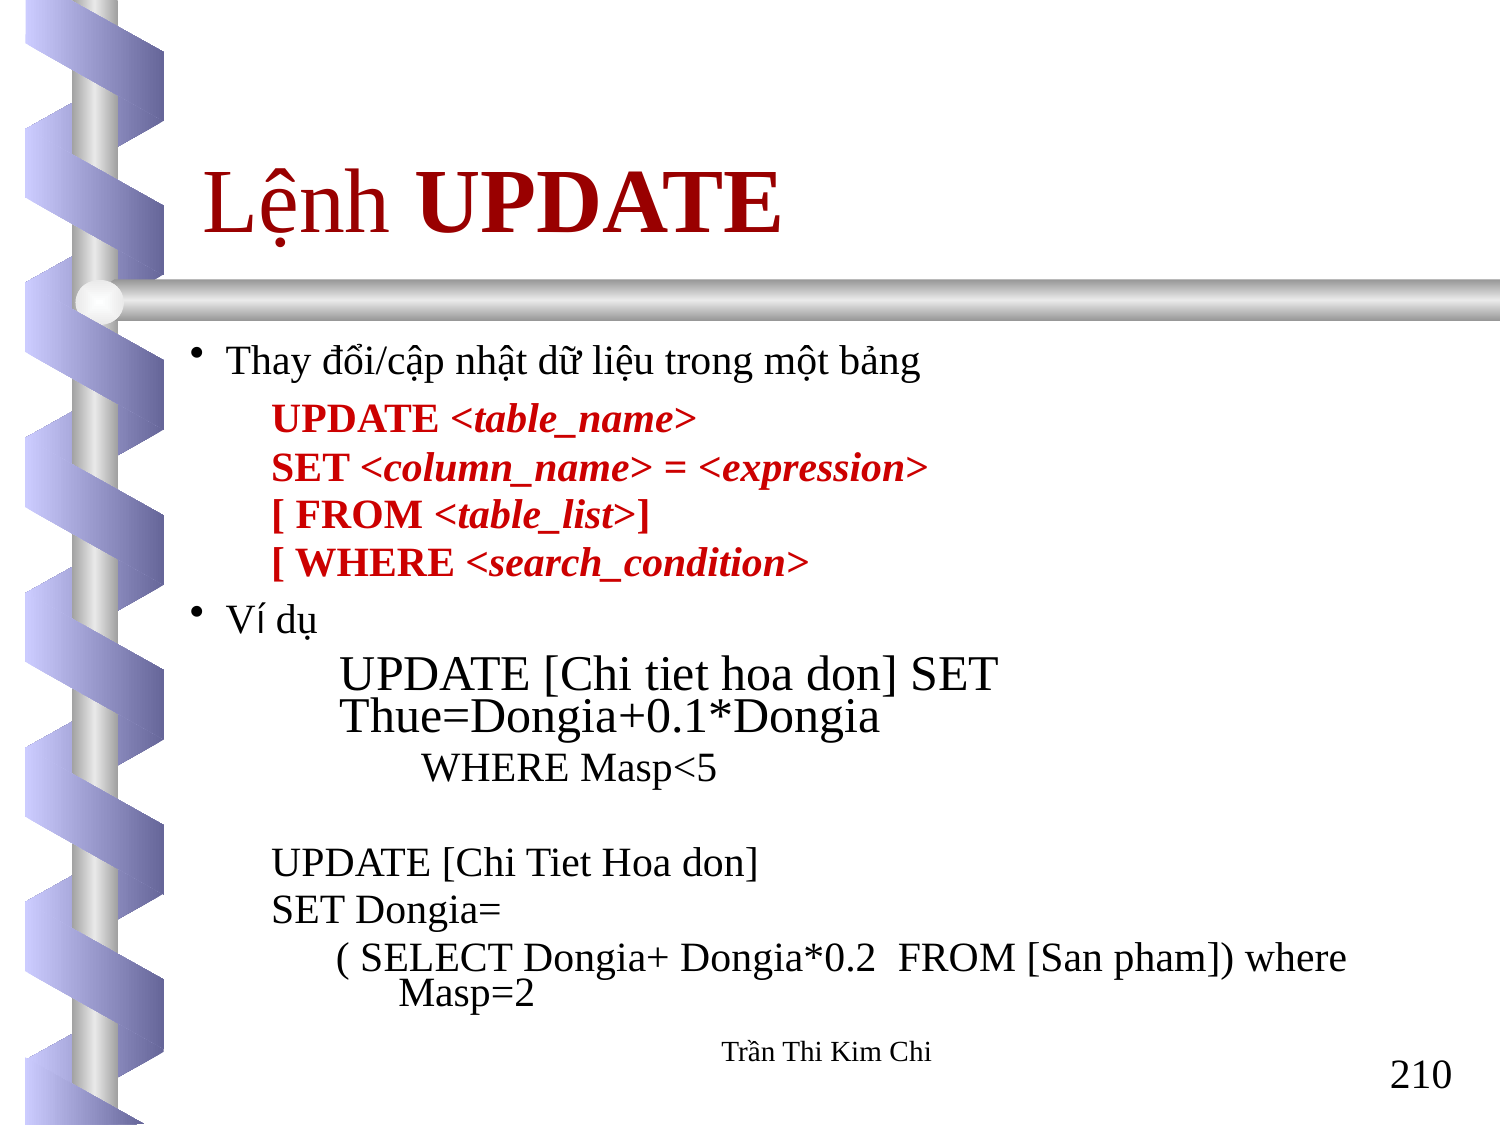

# Lệnh UPDATE
  Thay đổi/cập nhật dữ liệu trong một bảng
UPDATE <table_name>
SET <column_name> = <expression>
[ FROM <table_list>]
[ WHERE <search_condition>
  Ví dụ
	UPDATE [Chi tiet hoa don] SET 			Thue=Dongia+0.1*Dongia
	WHERE Masp<5

UPDATE [Chi Tiet Hoa don]
SET Dongia=
( SELECT Dongia+ Dongia*0.2  FROM [San pham]) where Masp=2

Trần Thi Kim Chi